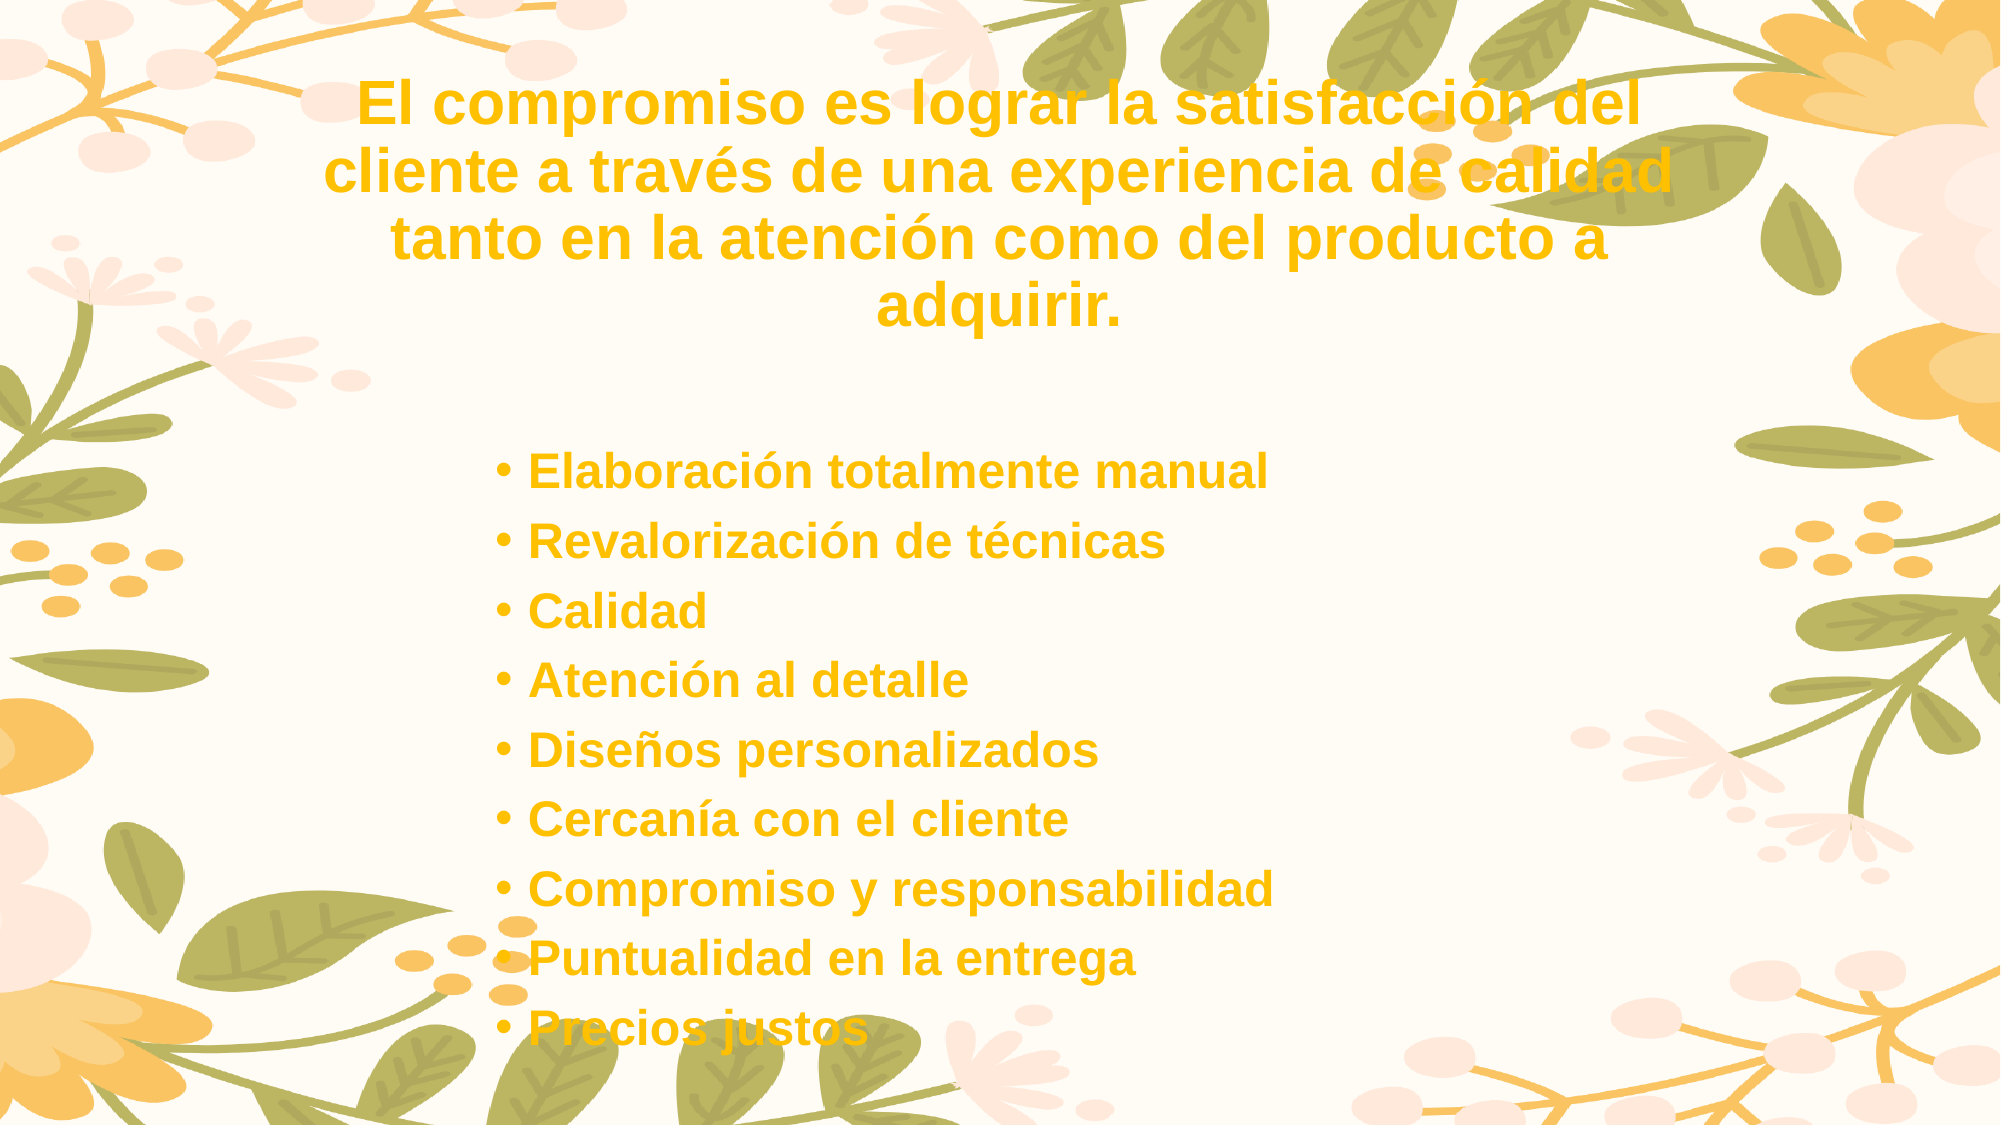

# El compromiso es lograr la satisfacción del cliente a través de una experiencia de calidad tanto en la atención como del producto a adquirir.

Elaboración totalmente manual
Revalorización de técnicas
Calidad
Atención al detalle
Diseños personalizados
Cercanía con el cliente
Compromiso y responsabilidad
Puntualidad en la entrega
Precios justos